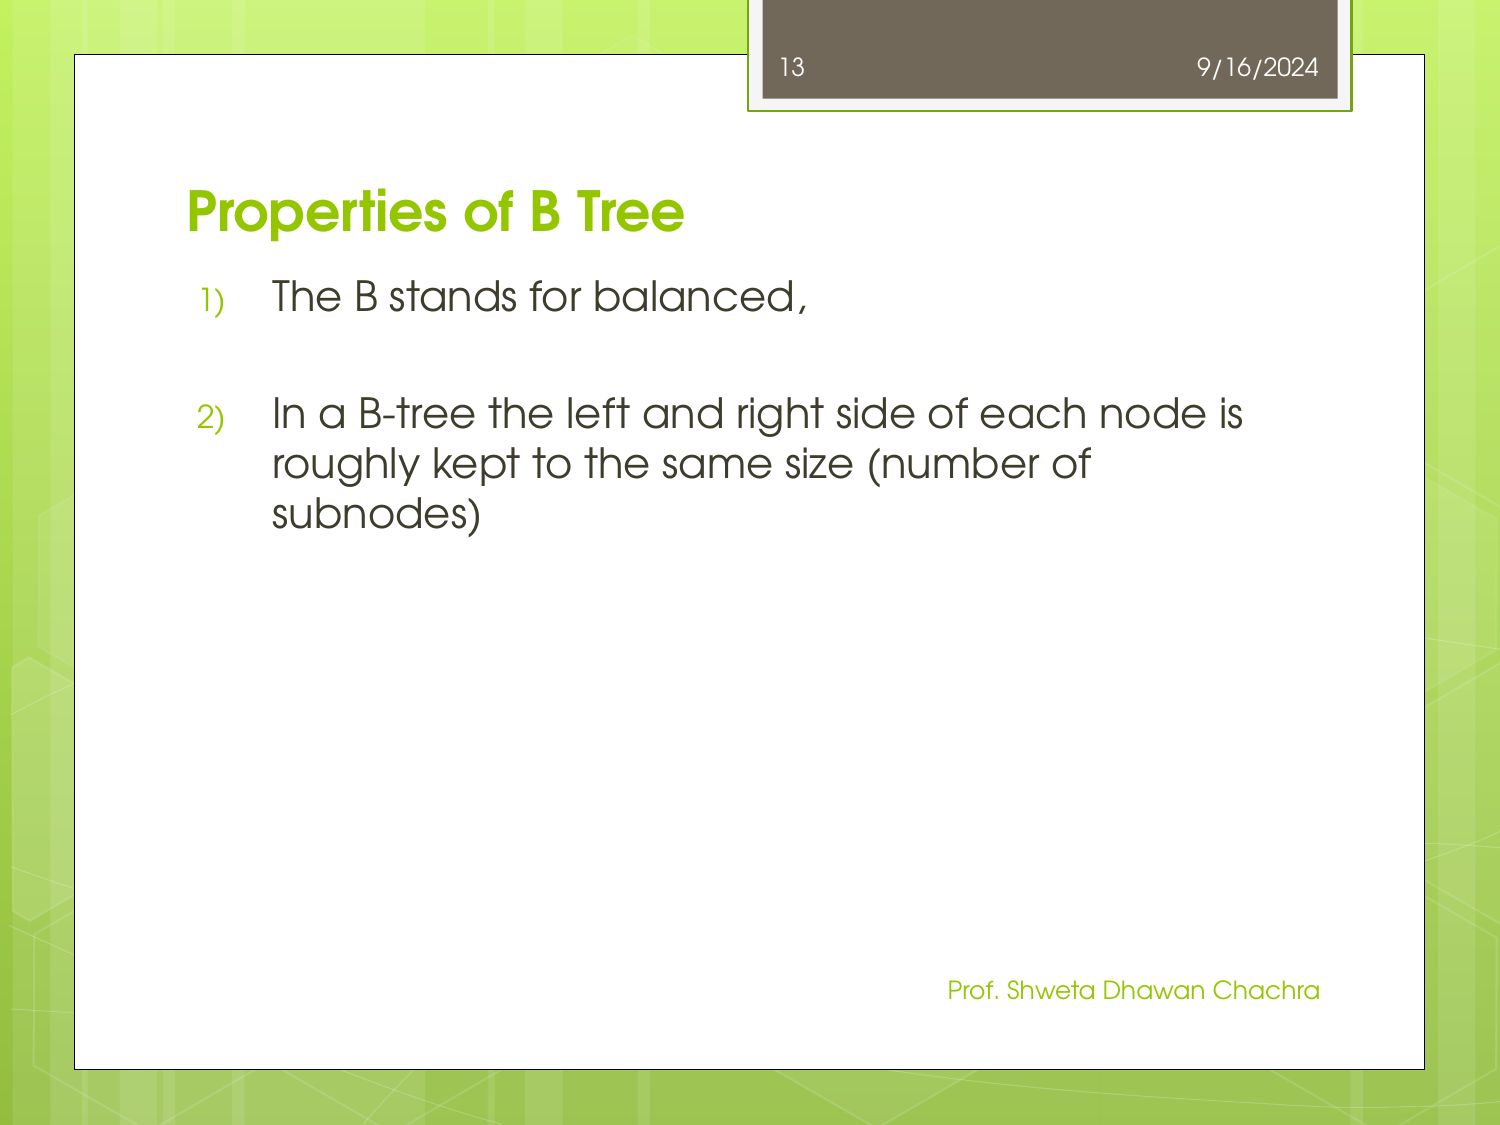

13
9/16/2024
# Properties of B Tree
The B stands for balanced,

In a B-tree the left and right side of each node is roughly kept to the same size (number of subnodes)
Prof. Shweta Dhawan Chachra